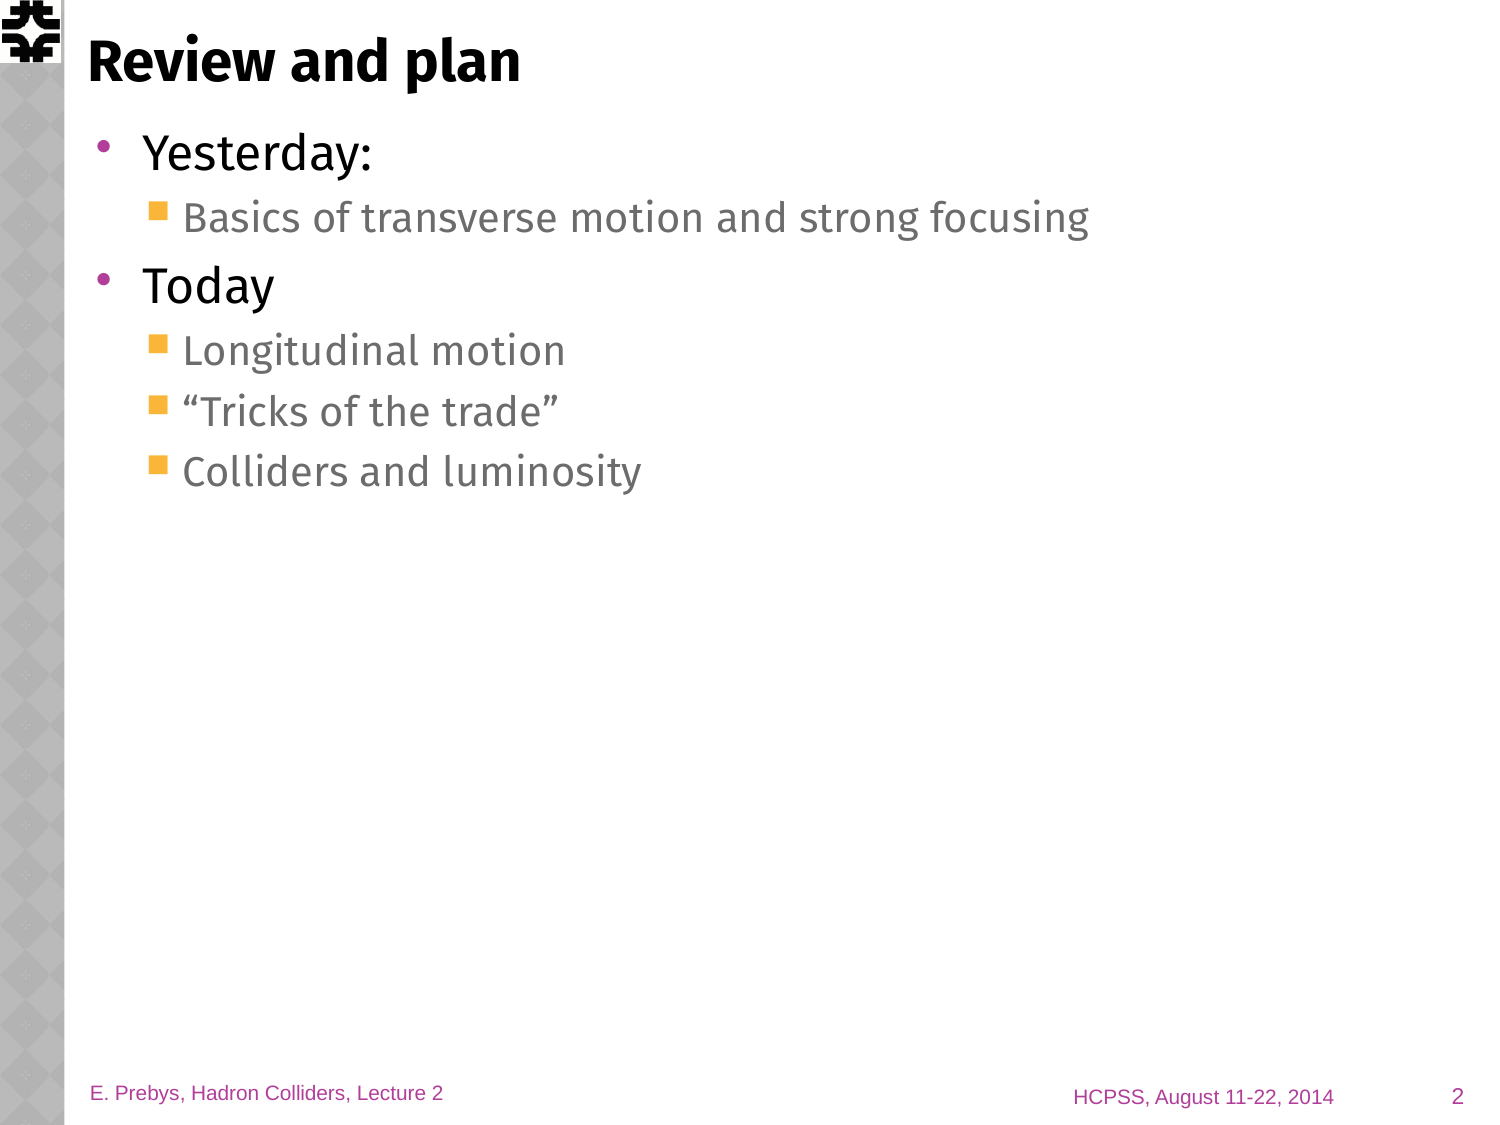

# Review and plan
Yesterday:
Basics of transverse motion and strong focusing
Today
Longitudinal motion
“Tricks of the trade”
Colliders and luminosity

2
E. Prebys, Hadron Colliders, Lecture 2
HCPSS, August 11-22, 2014